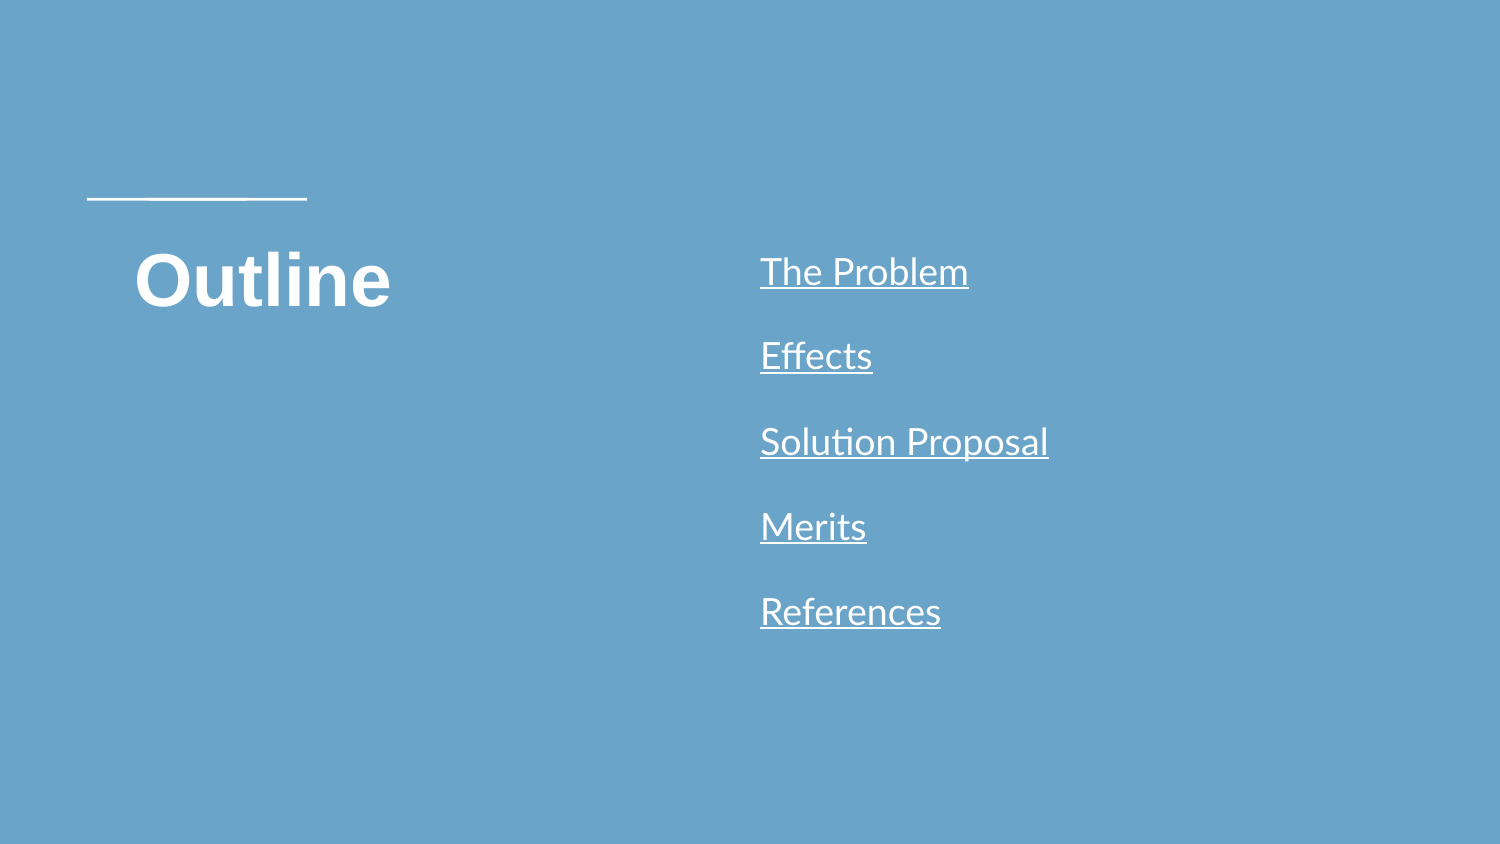

# Outline
The Problem
Effects
Solution Proposal
Merits
References